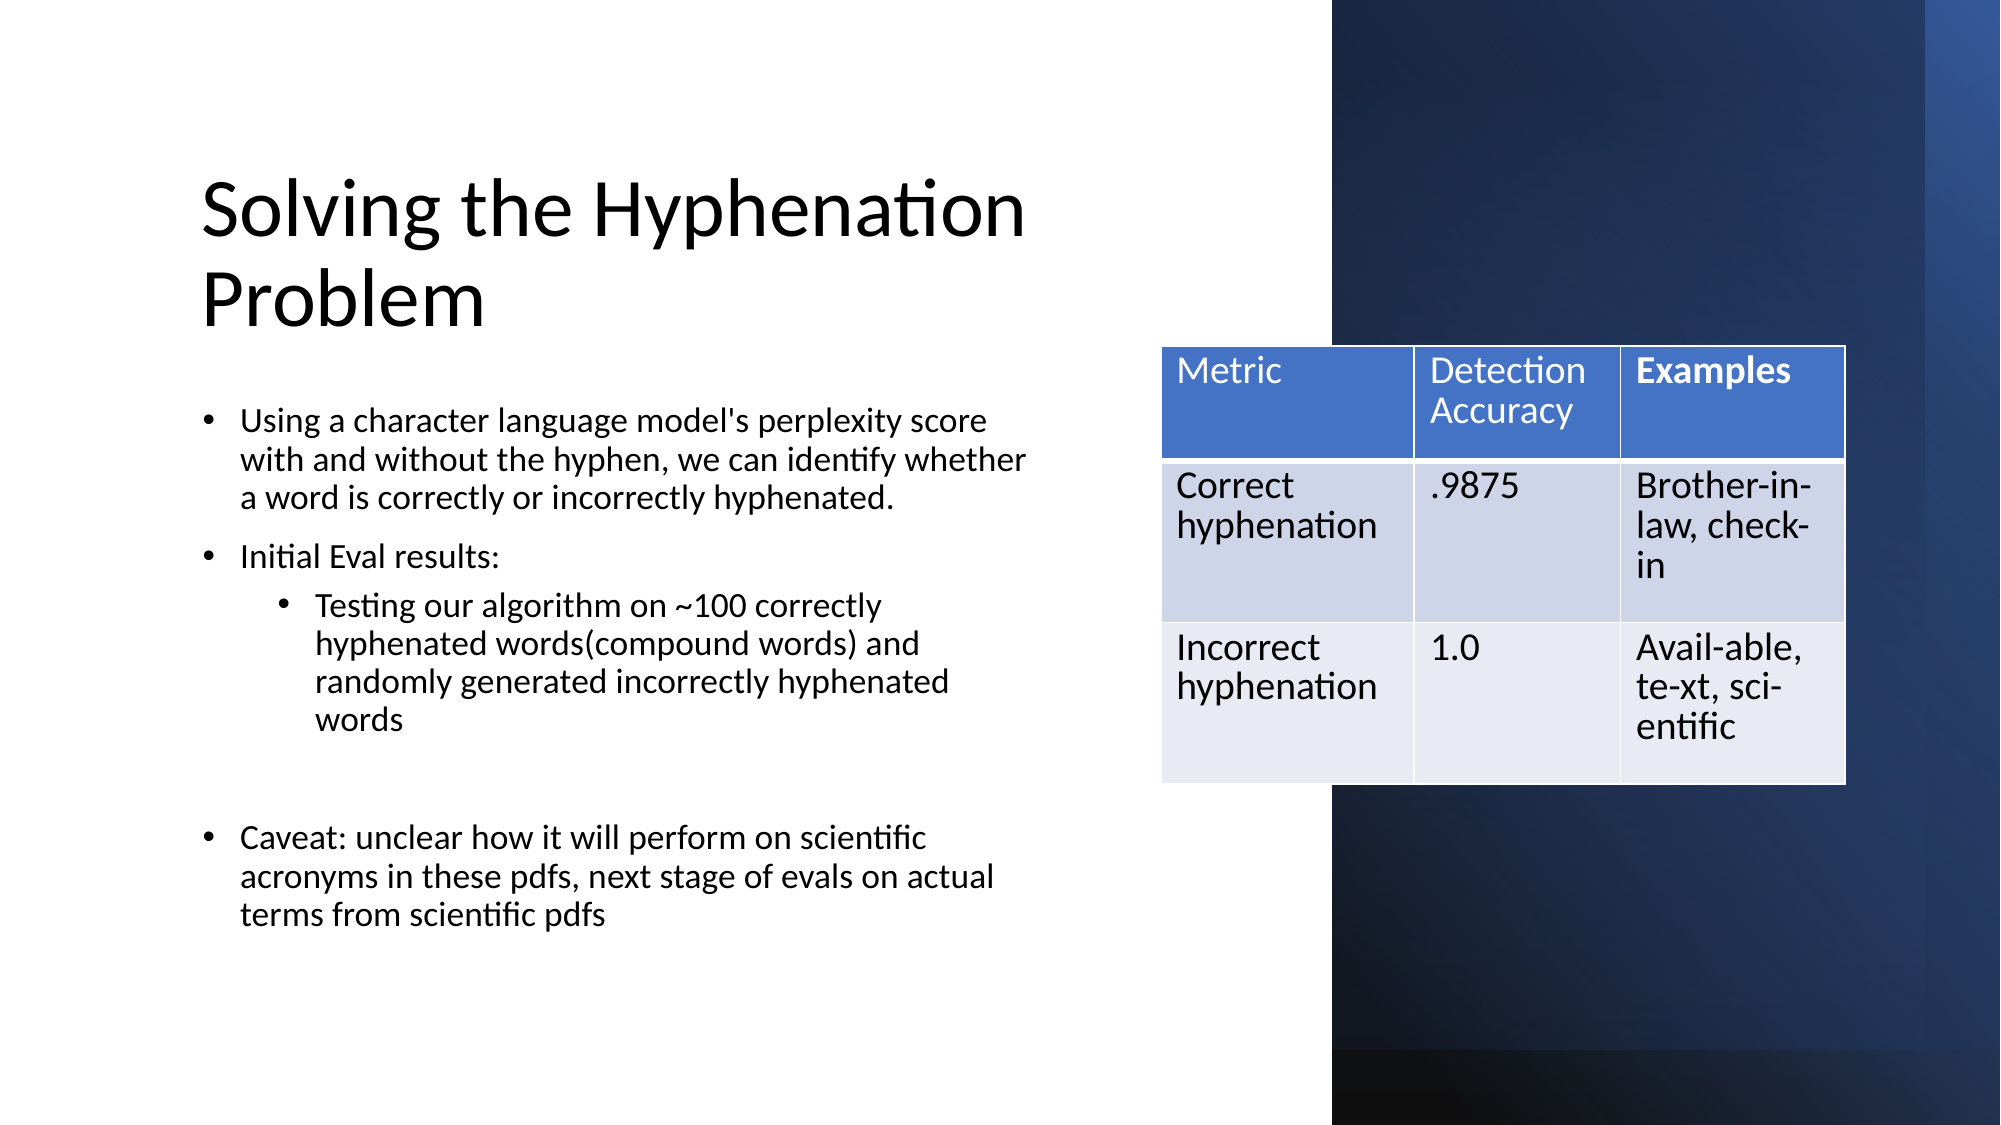

# Solving the Hyphenation Problem
| Metric | Detection Accuracy | Examples |
| --- | --- | --- |
| Correct hyphenation | .9875 | Brother-in-law, check-in |
| Incorrect hyphenation | 1.0 | Avail-able, te-xt, sci-entific |
Using a character language model's perplexity score with and without the hyphen, we can identify whether a word is correctly or incorrectly hyphenated.
Initial Eval results:
Testing our algorithm on ~100 correctly hyphenated words(compound words) and randomly generated incorrectly hyphenated words

Caveat: unclear how it will perform on scientific acronyms in these pdfs, next stage of evals on actual terms from scientific pdfs